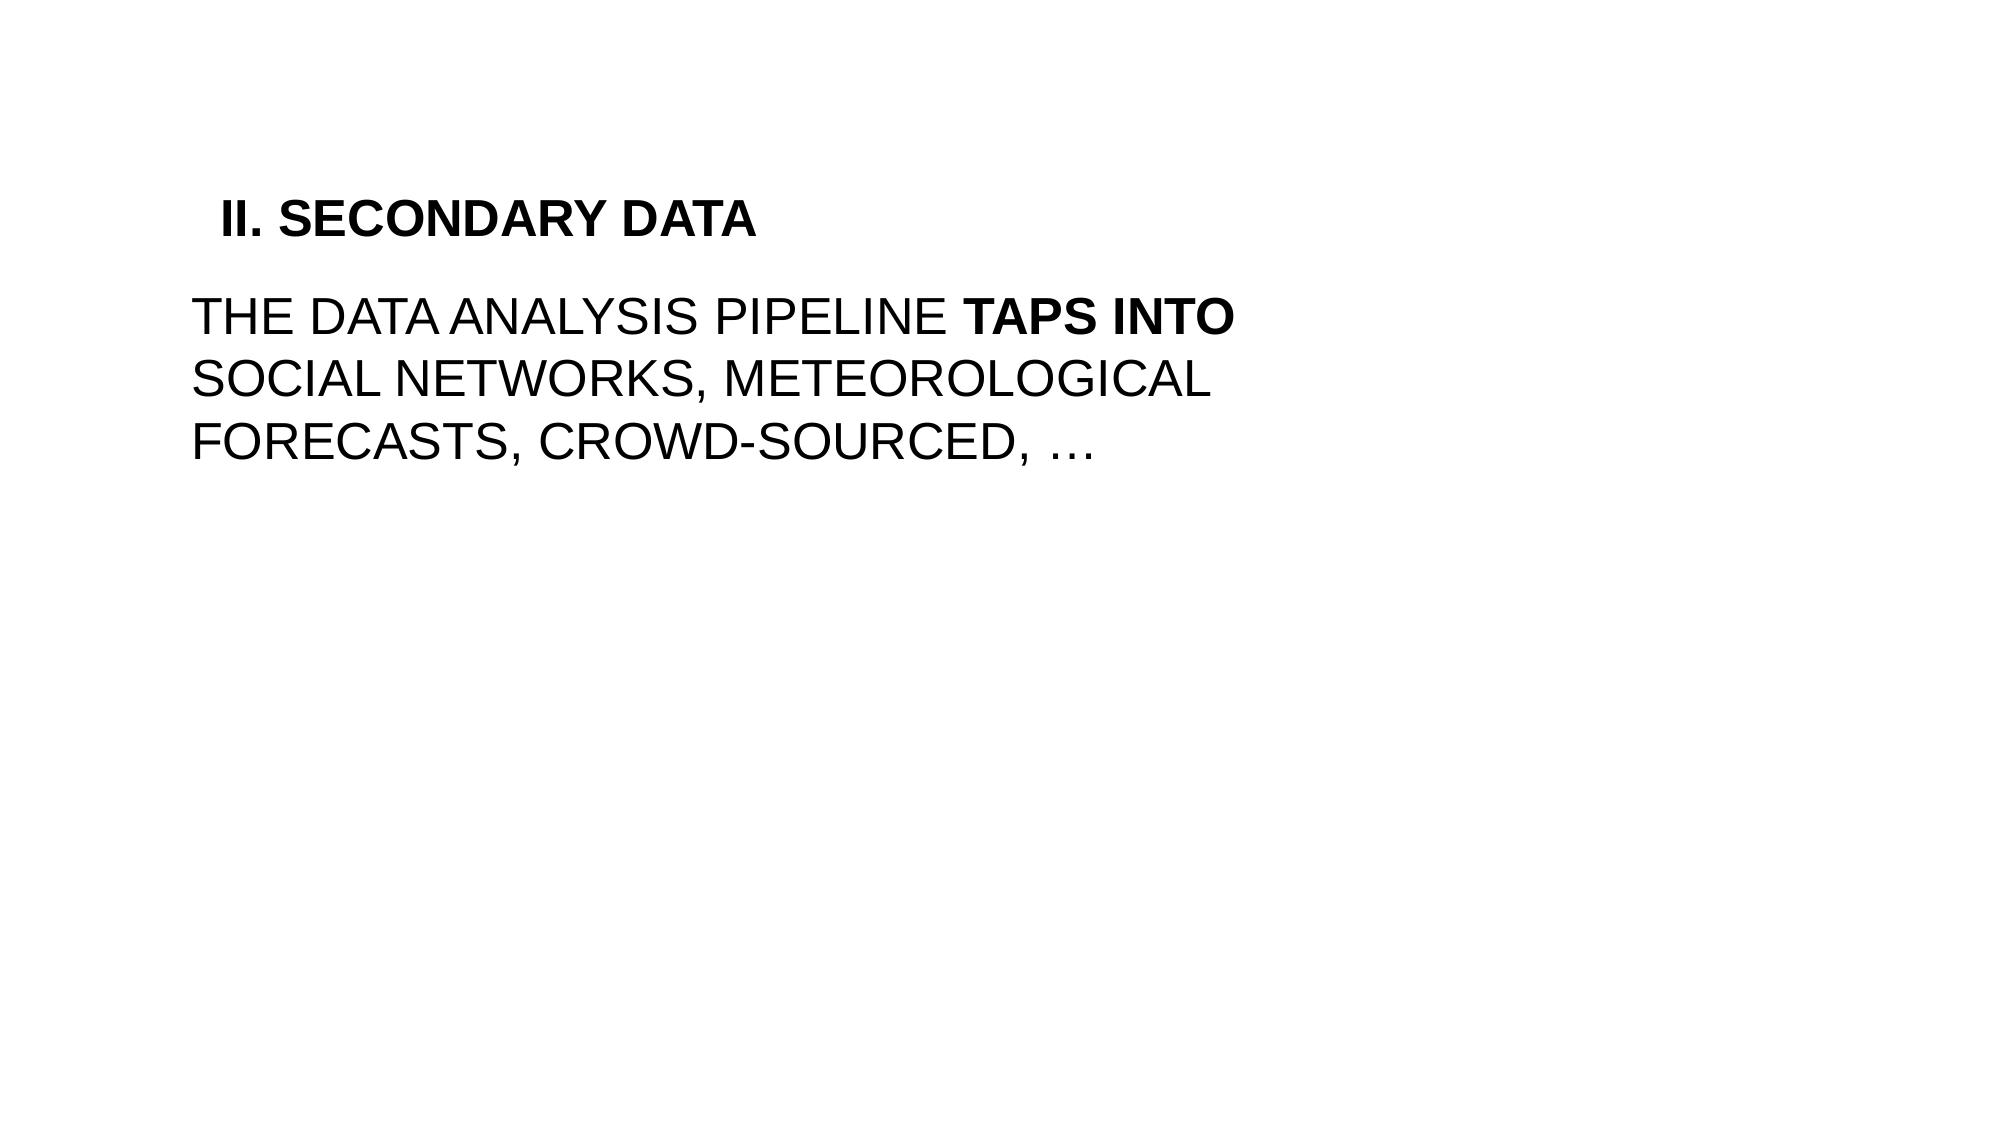

II. SECONDARY DATA

THE DATA ANALYSIS PIPELINE TAPS INTO SOCIAL NETWORKS, METEOROLOGICAL FORECASTS, CROWD-SOURCED, …